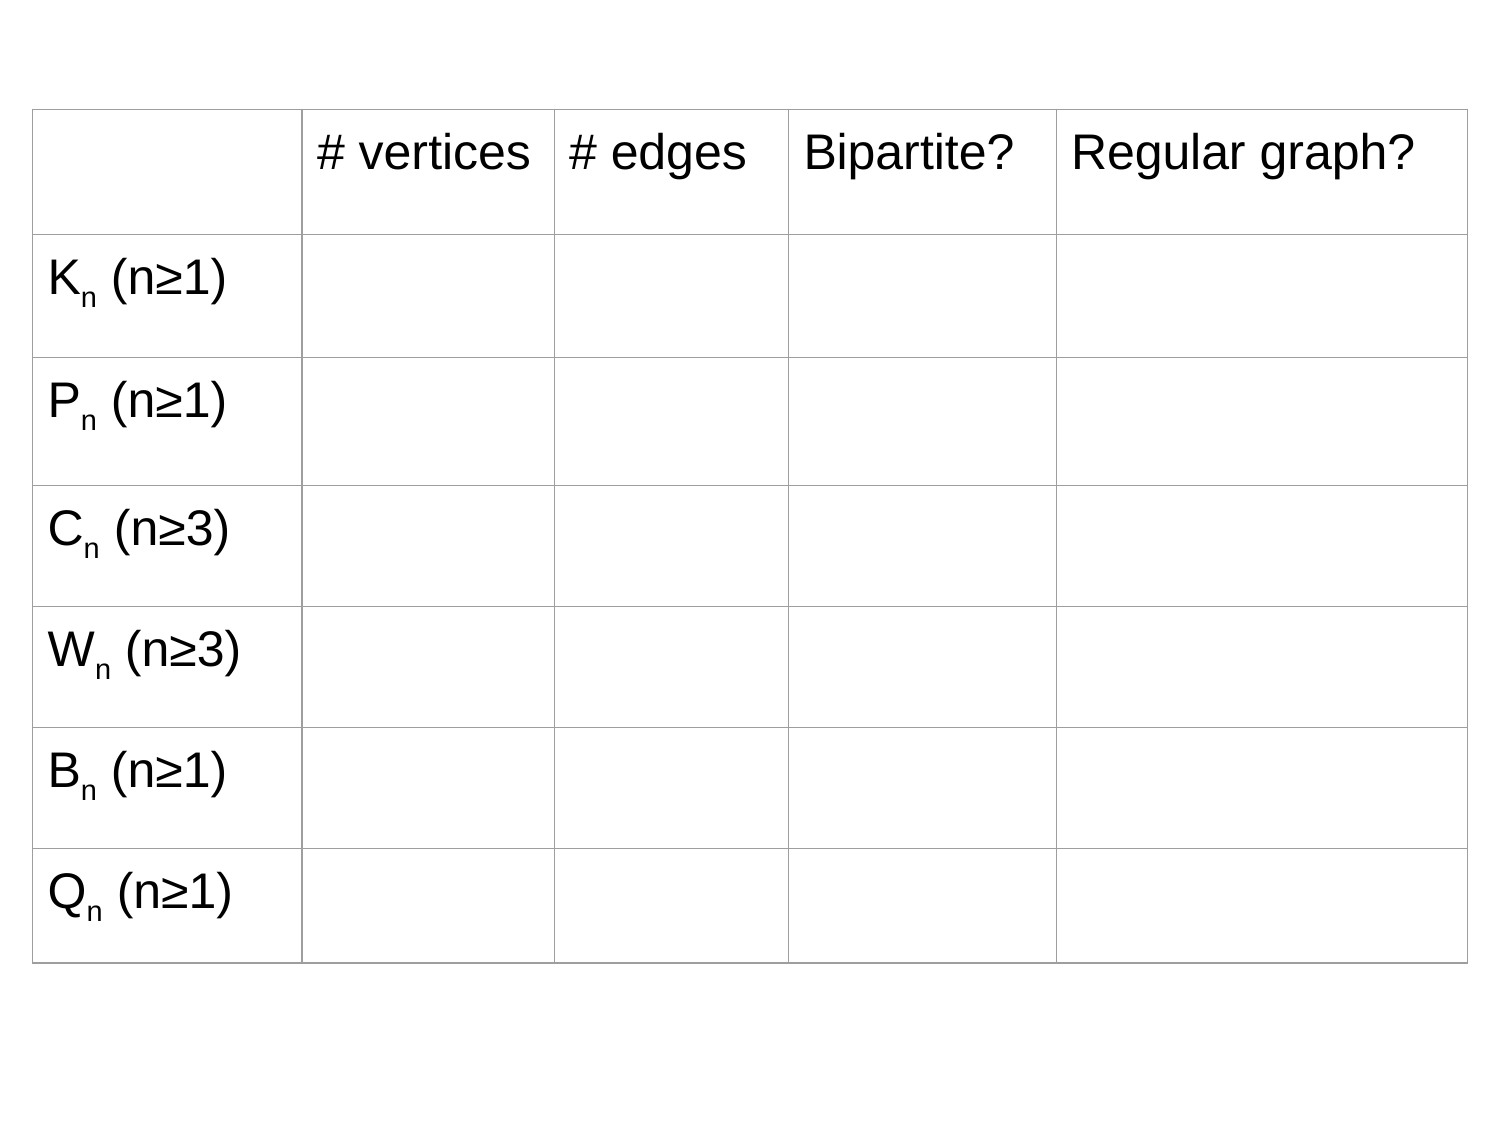

|  | # vertices | # edges | Bipartite? | Regular graph? |
| --- | --- | --- | --- | --- |
| Kn (n≥1) |  |  |  |  |
| Pn (n≥1) |  |  |  |  |
| Cn (n≥3) |  |  |  |  |
| Wn (n≥3) |  |  |  |  |
| Bn (n≥1) |  |  |  |  |
| Qn (n≥1) |  |  |  |  |